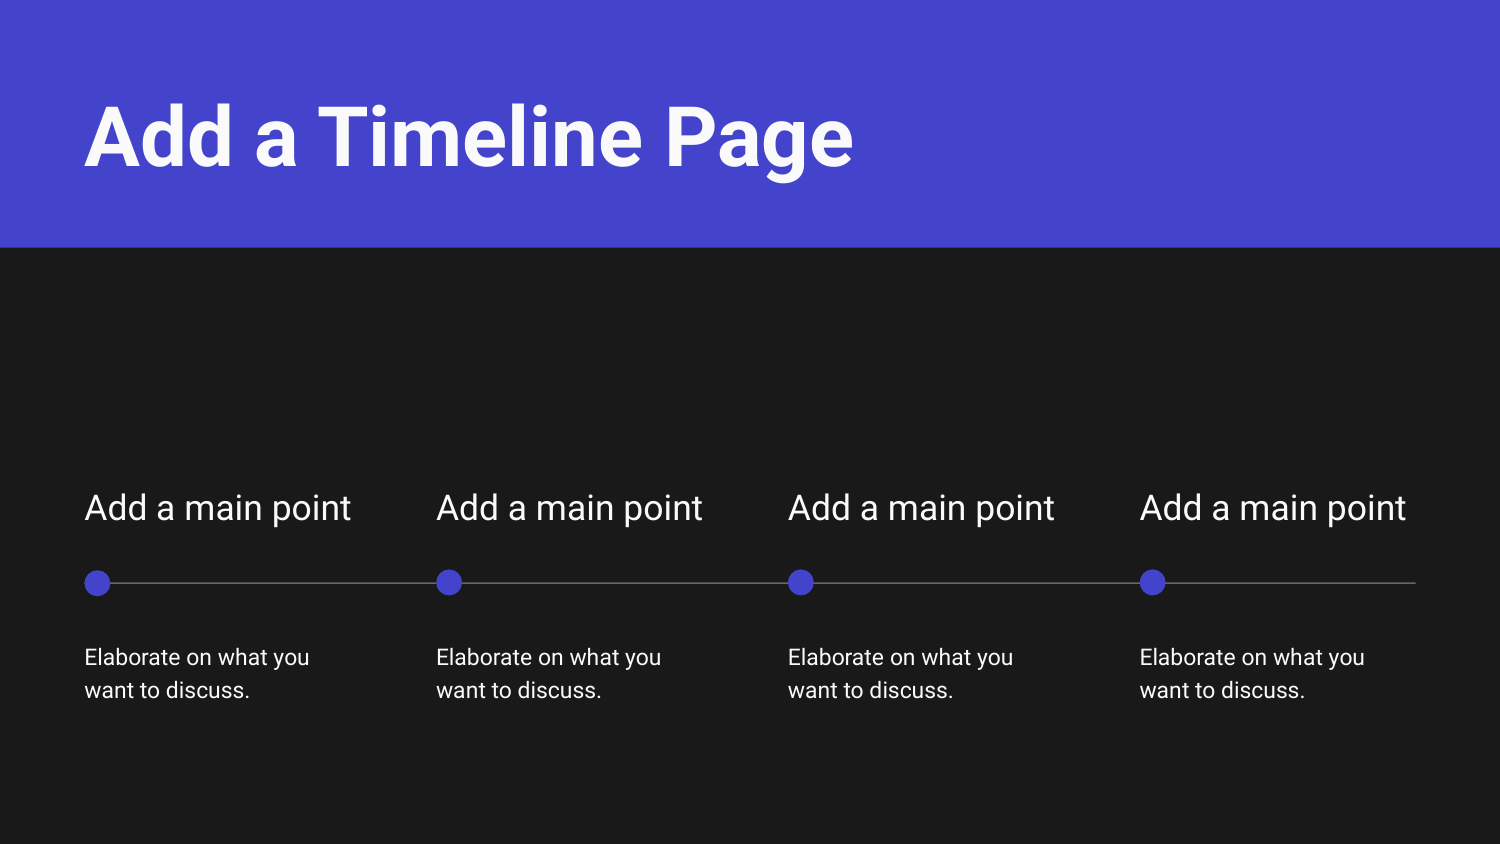

Add a Timeline Page
Add a main point
Add a main point
Add a main point
Add a main point

Elaborate on what you want to discuss.
Elaborate on what you want to discuss.
Elaborate on what you want to discuss.
Elaborate on what you want to discuss.